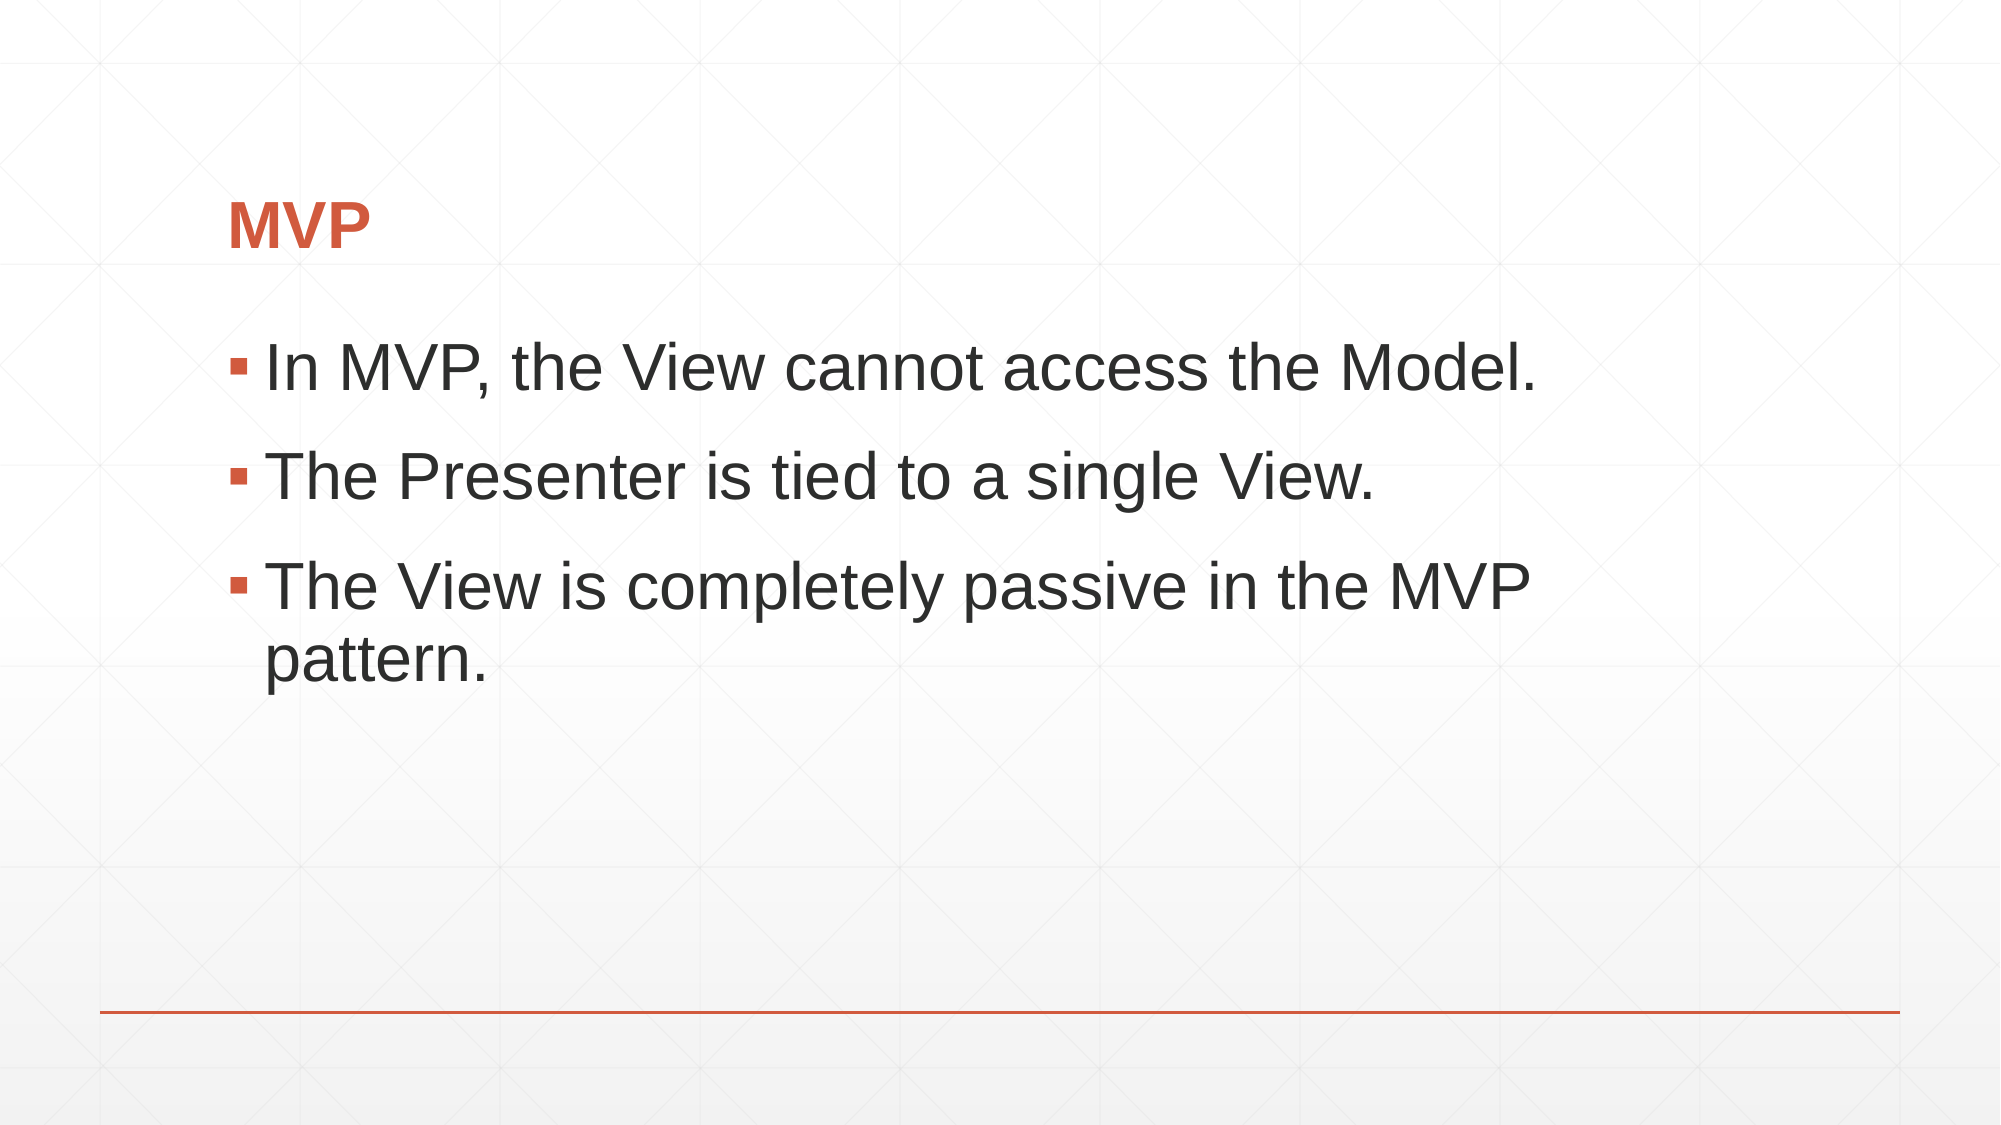

# MVP
In MVP, the View cannot access the Model.
The Presenter is tied to a single View.
The View is completely passive in the MVP pattern.